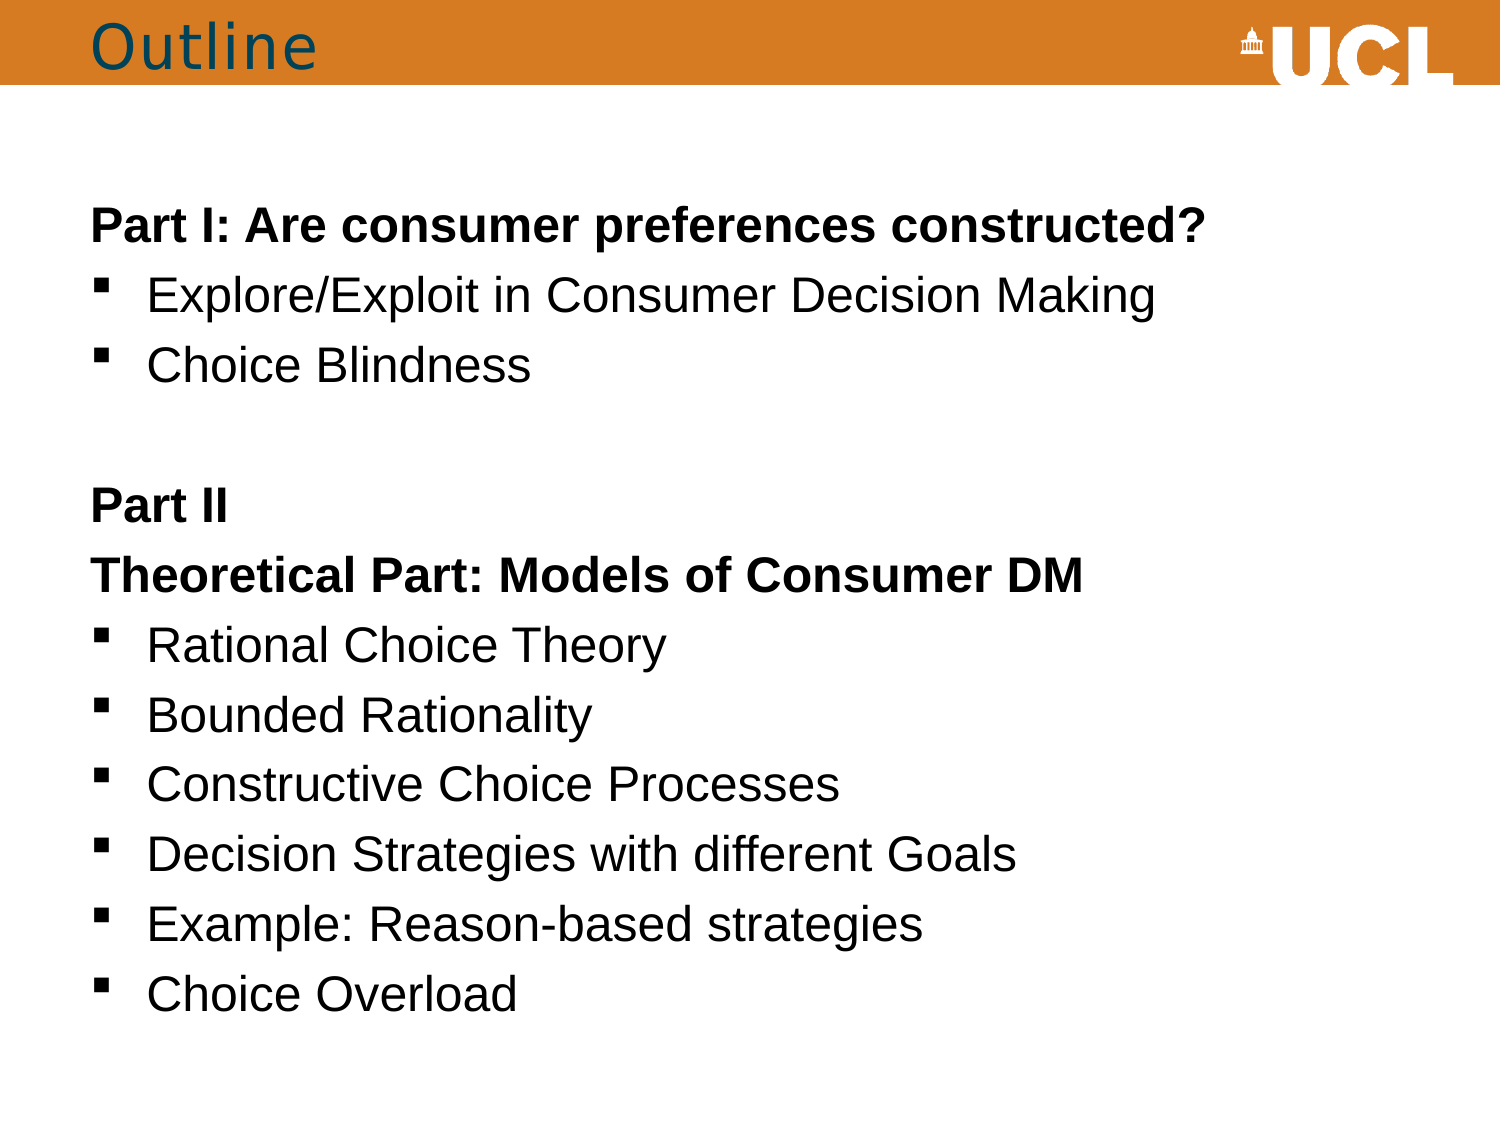

# Outline
Part I: Are consumer preferences constructed?
Explore/Exploit in Consumer Decision Making
Choice Blindness

Part II
Theoretical Part: Models of Consumer DM
Rational Choice Theory
Bounded Rationality
Constructive Choice Processes
Decision Strategies with different Goals
Example: Reason-based strategies
Choice Overload